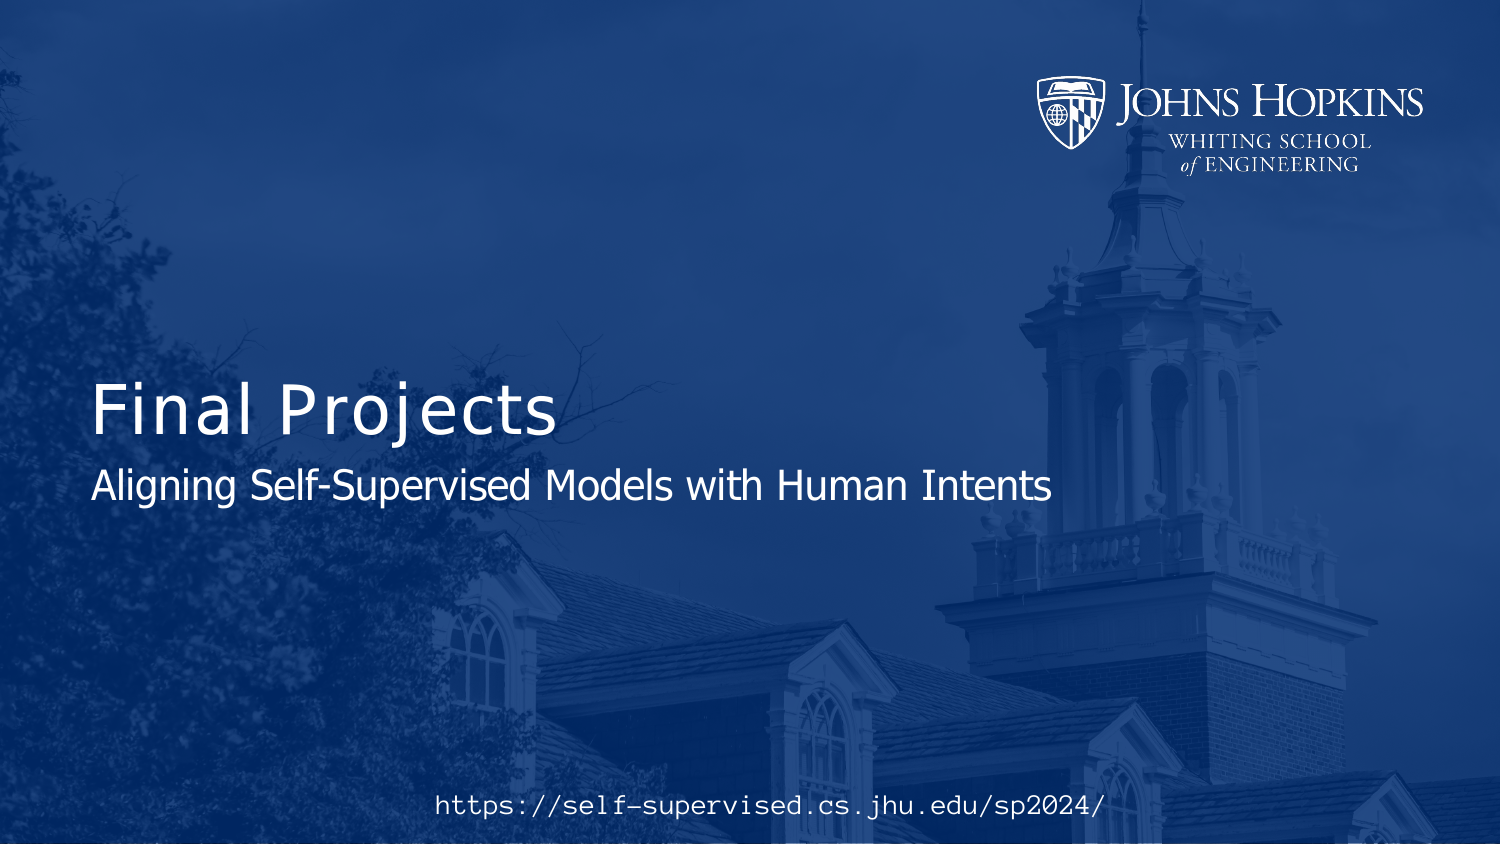

# Final Projects
Aligning Self-Supervised Models with Human Intents

https://self-supervised.cs.jhu.edu/sp2024/